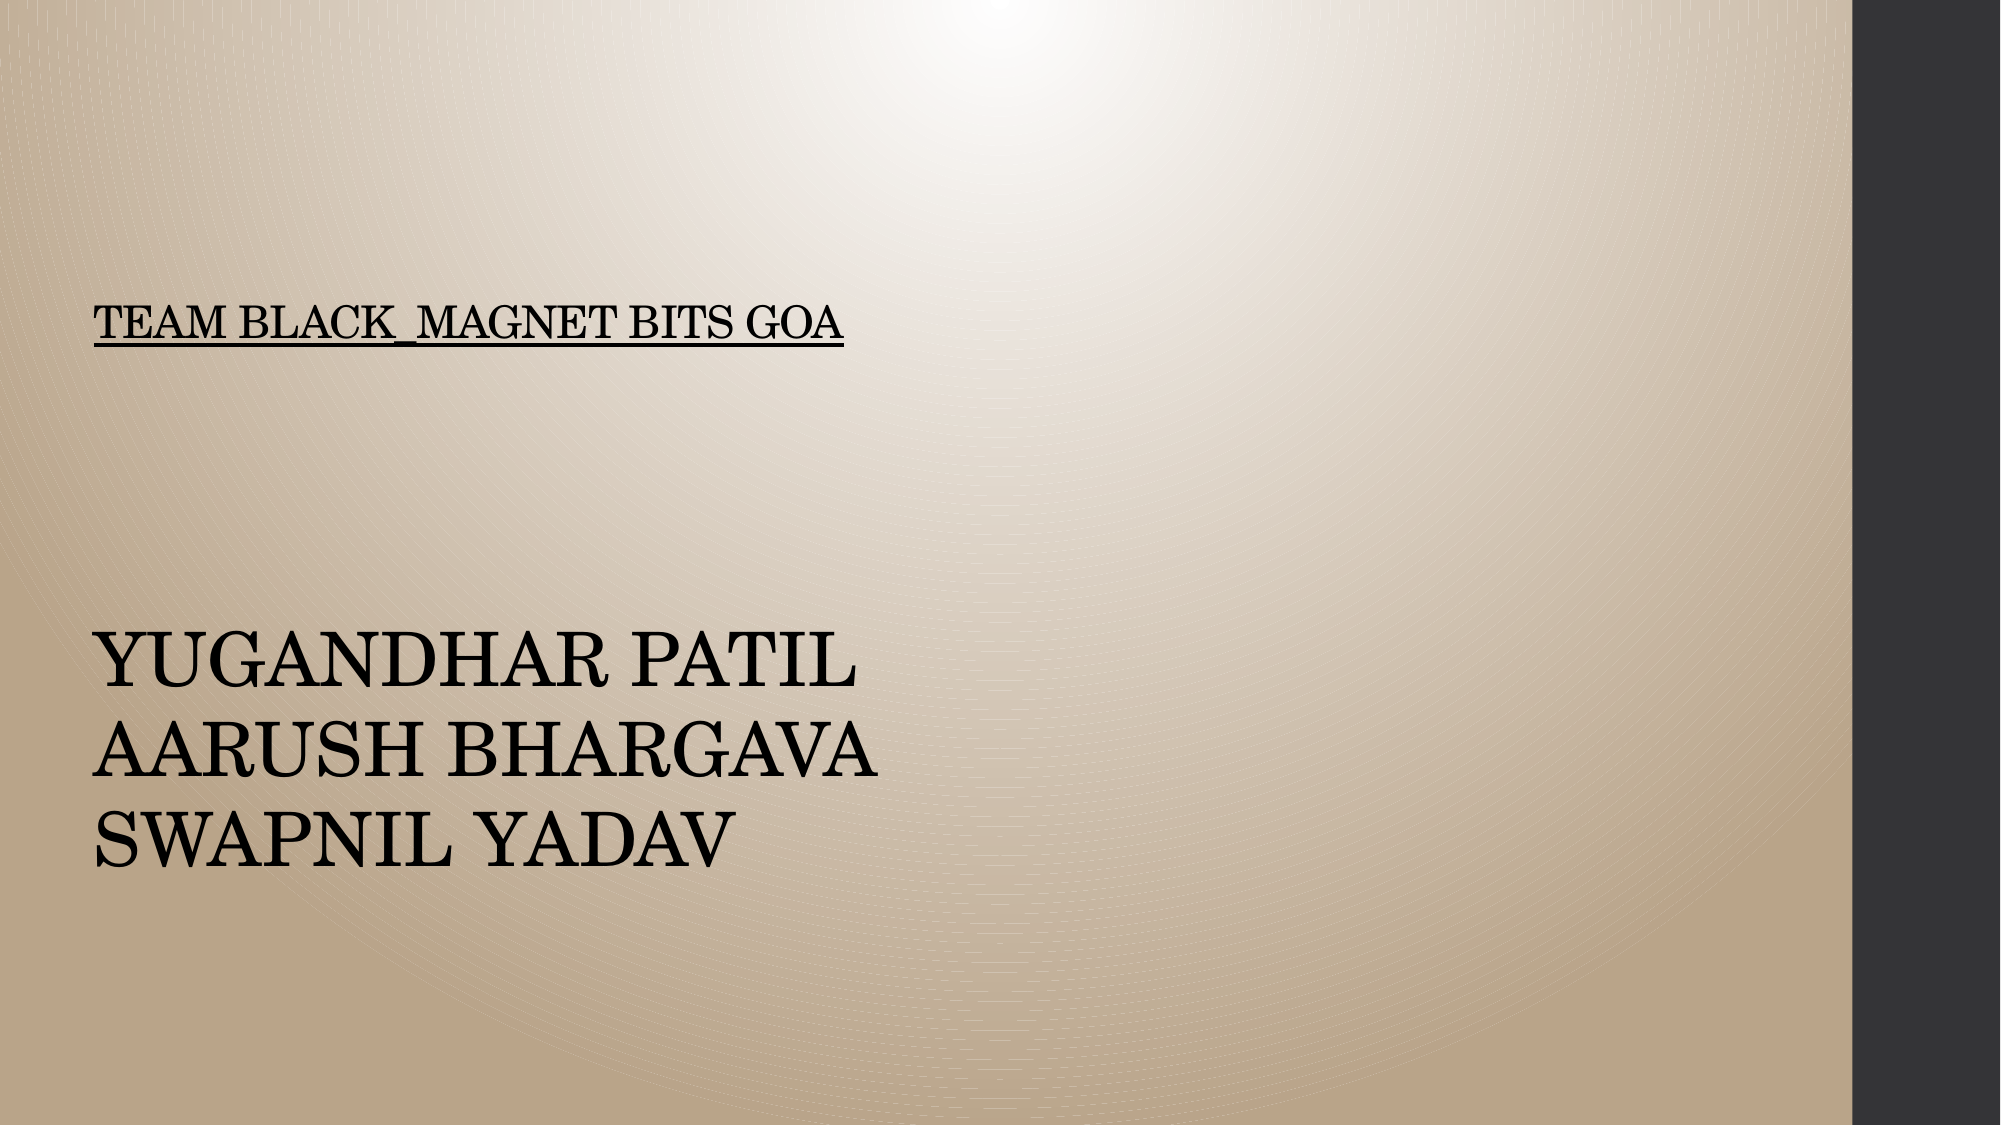

# TEAM BLACK_MAGNET BITS GOA
YUGANDHAR PATIL
AARUSH BHARGAVA
SWAPNIL YADAV